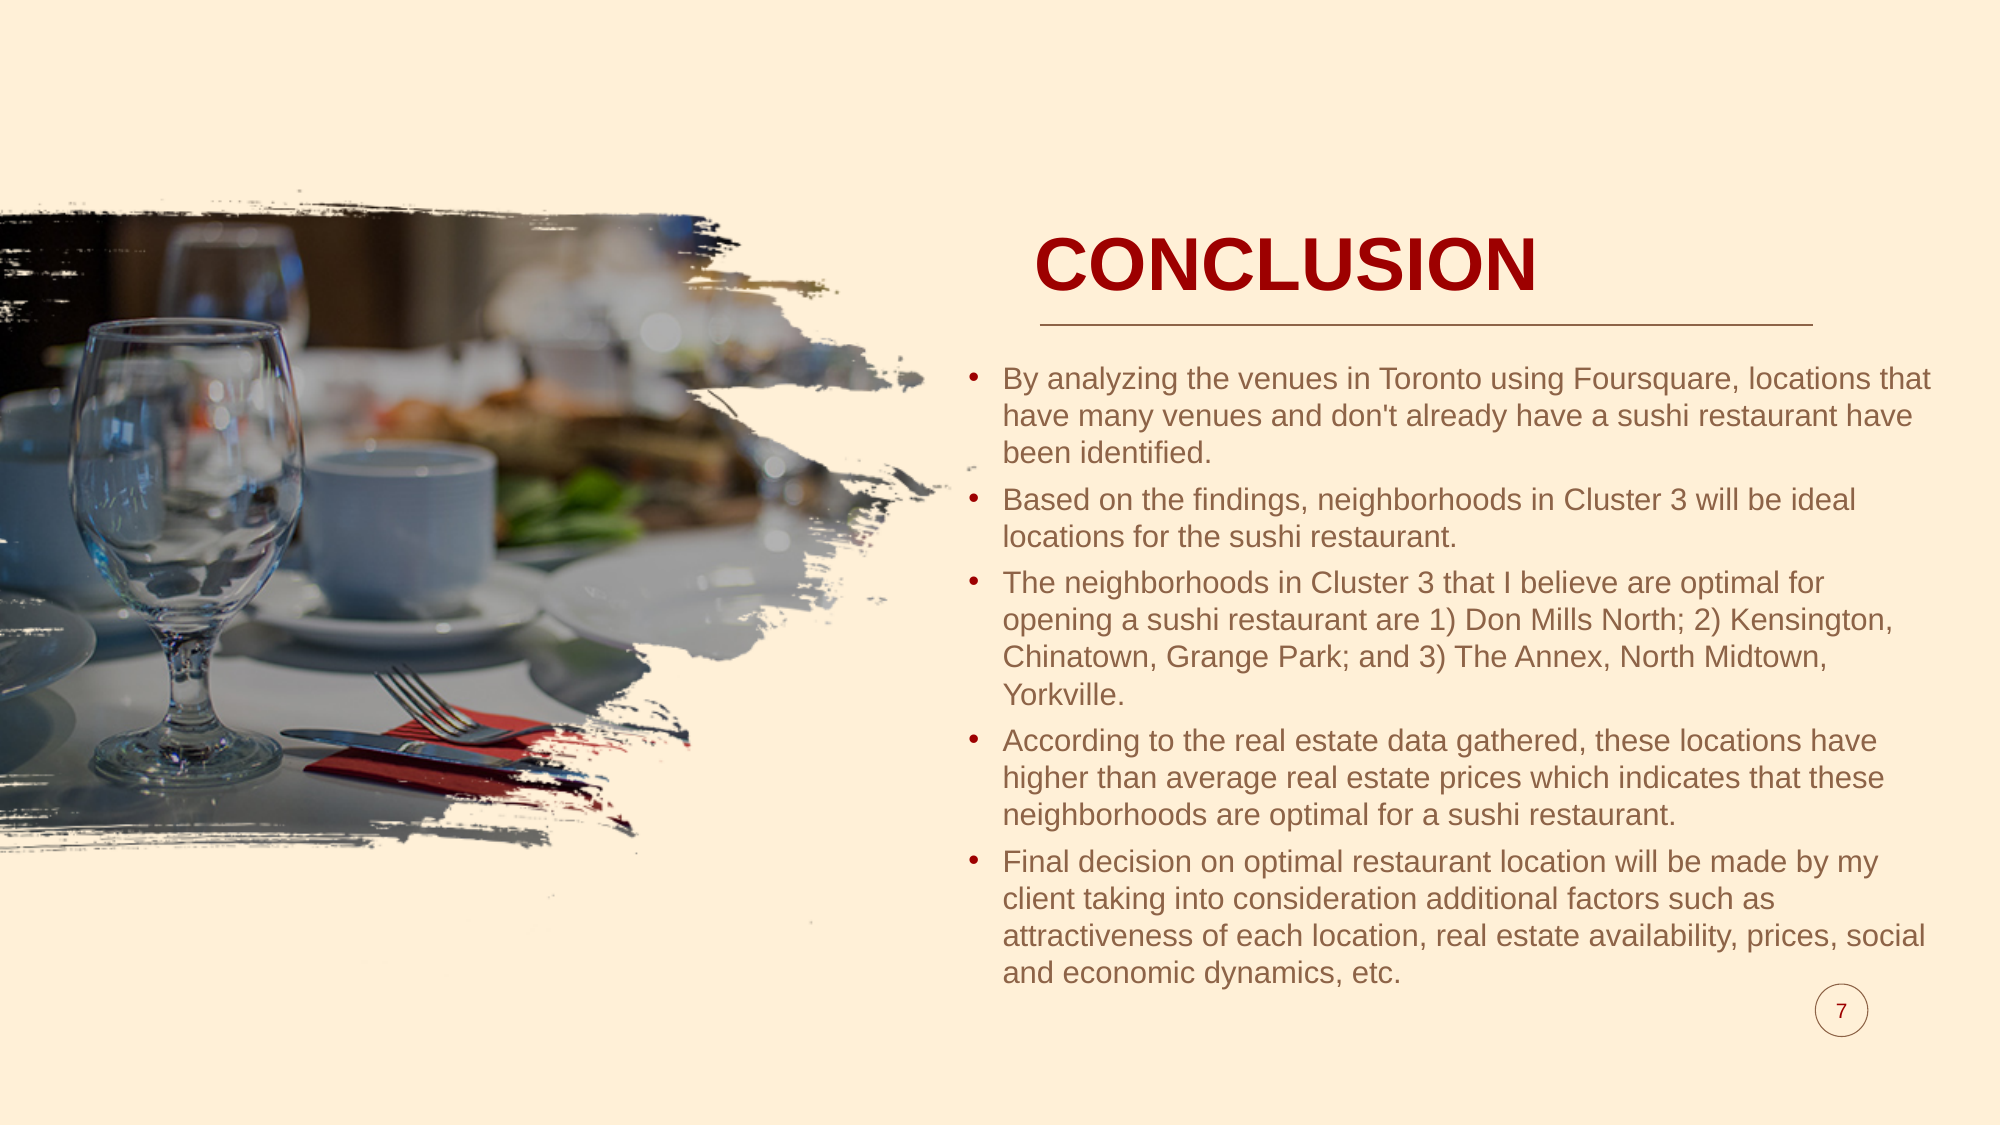

# CONCLUSION
By analyzing the venues in Toronto using Foursquare, locations that have many venues and don't already have a sushi restaurant have been identified.
Based on the findings, neighborhoods in Cluster 3 will be ideal locations for the sushi restaurant.
The neighborhoods in Cluster 3 that I believe are optimal for opening a sushi restaurant are 1) Don Mills North; 2) Kensington, Chinatown, Grange Park; and 3) The Annex, North Midtown, Yorkville.
According to the real estate data gathered, these locations have higher than average real estate prices which indicates that these neighborhoods are optimal for a sushi restaurant.
Final decision on optimal restaurant location will be made by my client taking into consideration additional factors such as attractiveness of each location, real estate availability, prices, social and economic dynamics, etc.

7